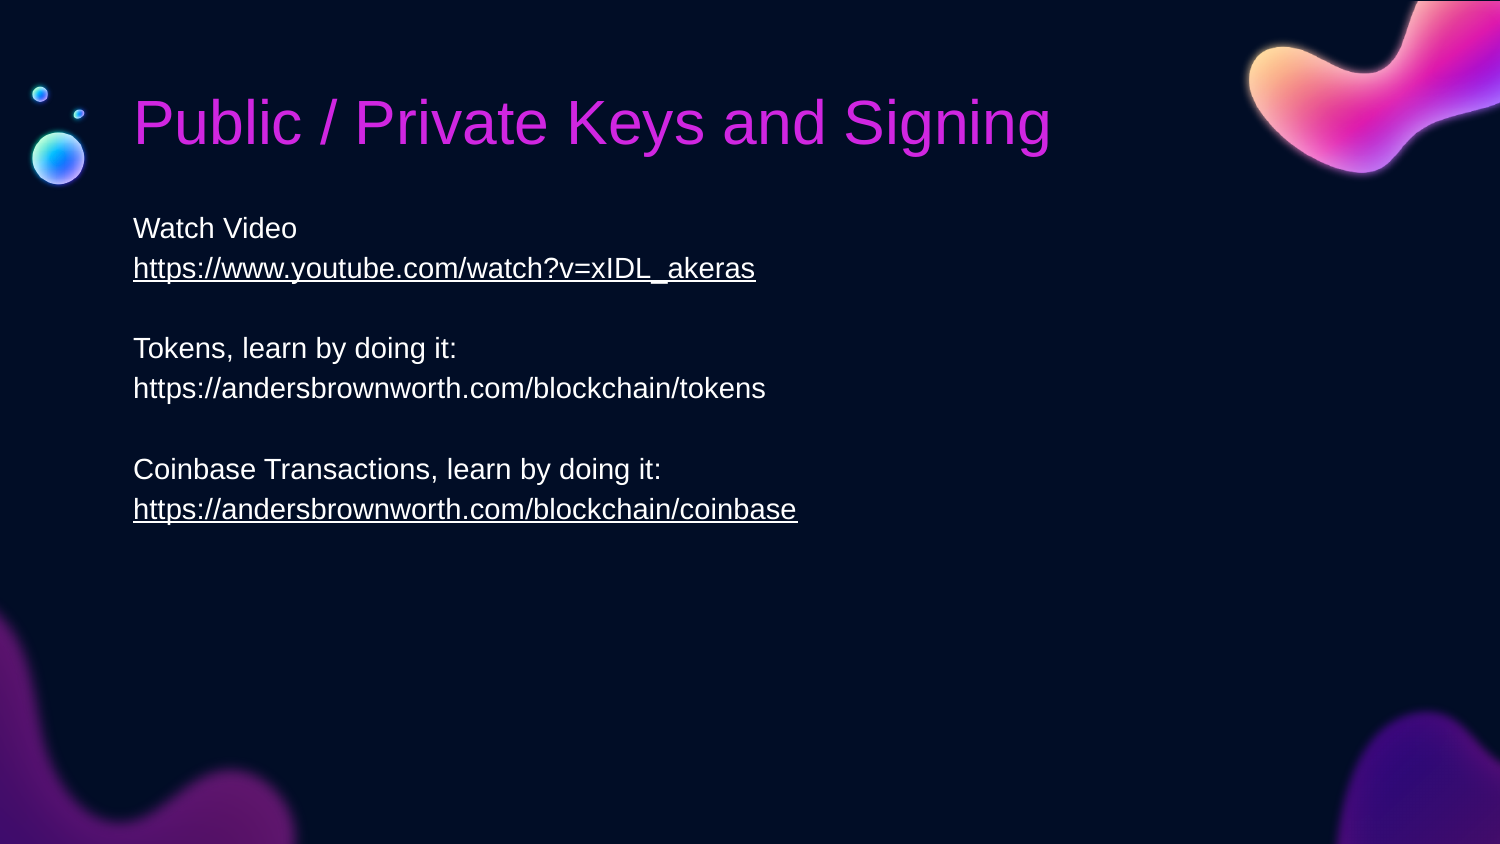

# Public / Private Keys and Signing
Watch Video
https://www.youtube.com/watch?v=xIDL_akeras

Tokens, learn by doing it:
https://andersbrownworth.com/blockchain/tokens

Coinbase Transactions, learn by doing it:
https://andersbrownworth.com/blockchain/coinbase